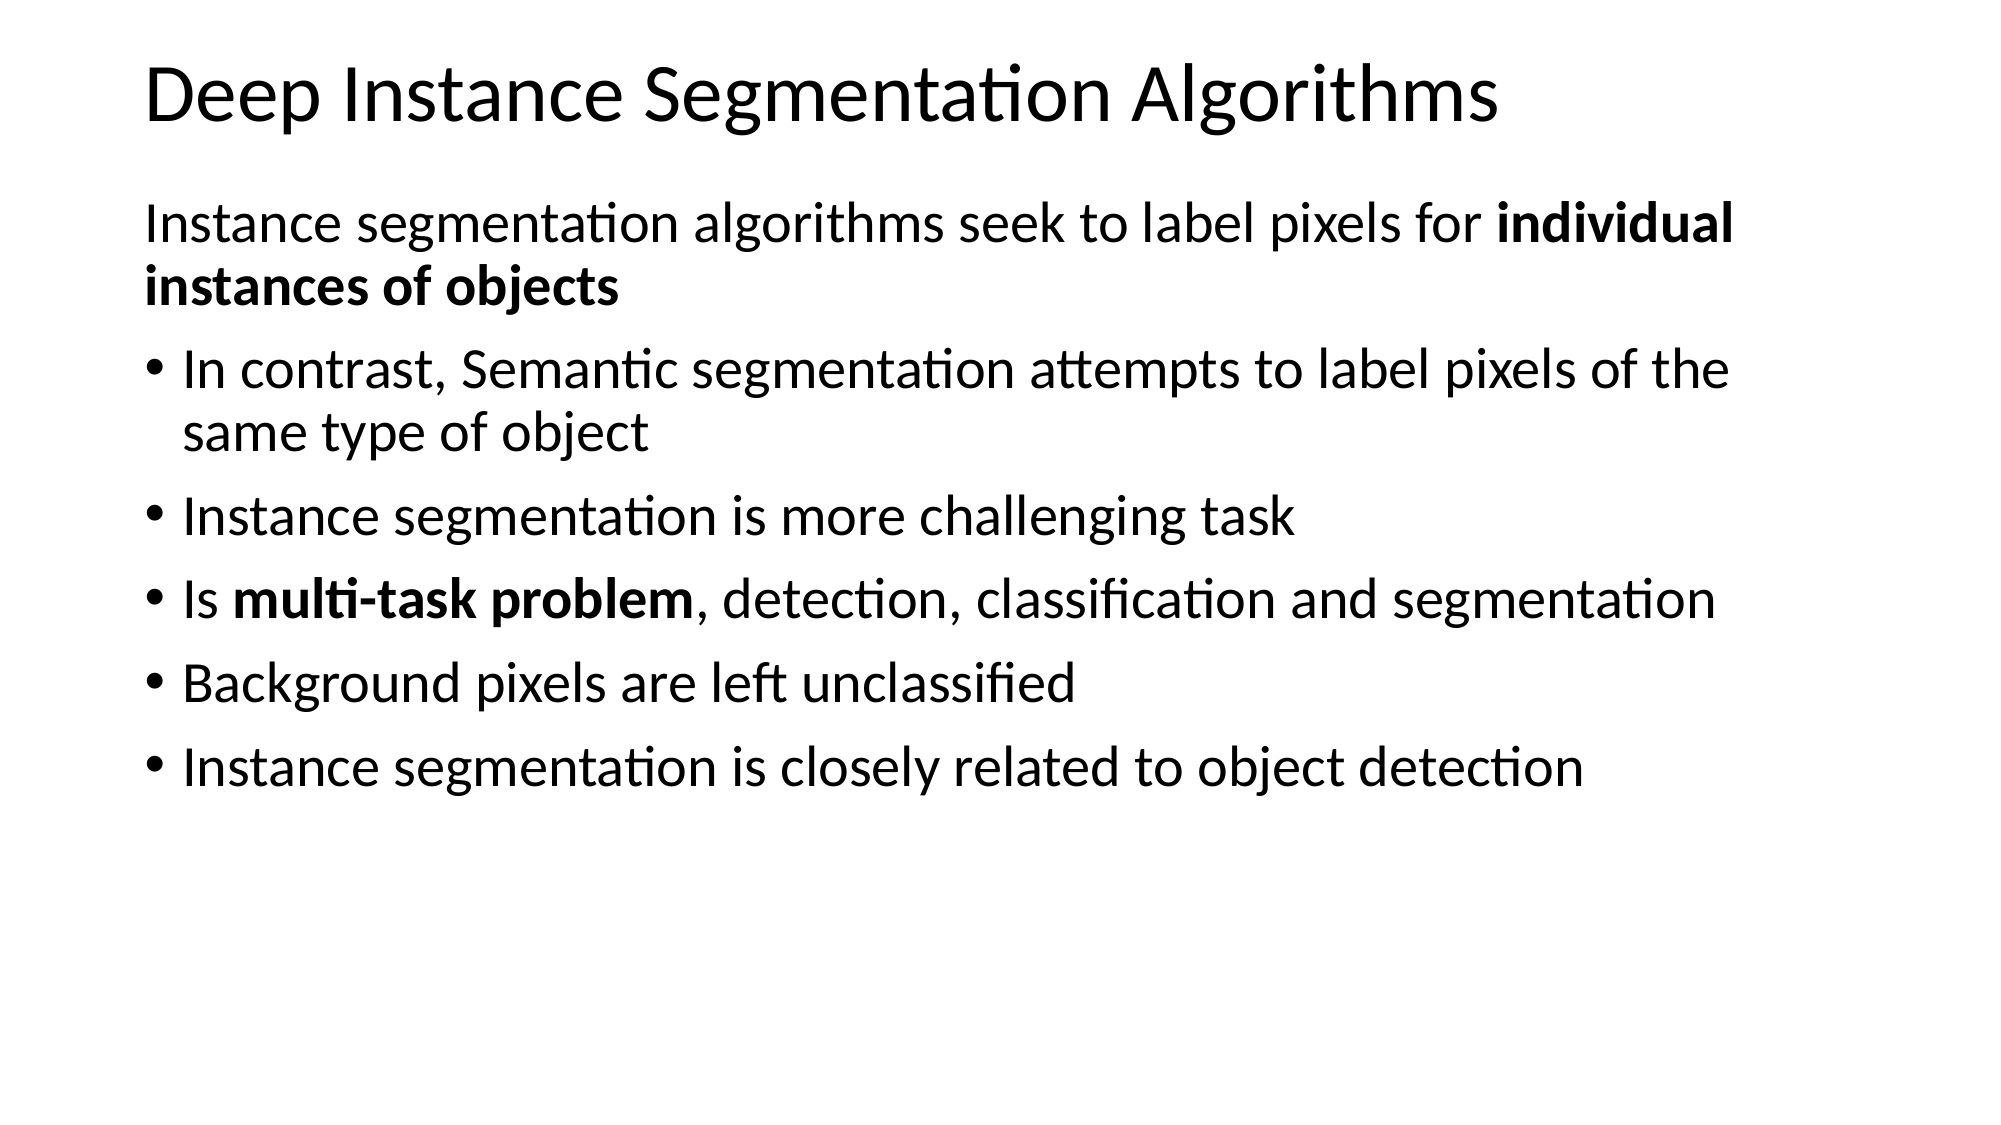

# Deep Instance Segmentation Algorithms
Instance segmentation algorithms seek to label pixels for individual instances of objects
In contrast, Semantic segmentation attempts to label pixels of the same type of object
Instance segmentation is more challenging task
Is multi-task problem, detection, classification and segmentation
Background pixels are left unclassified
Instance segmentation is closely related to object detection